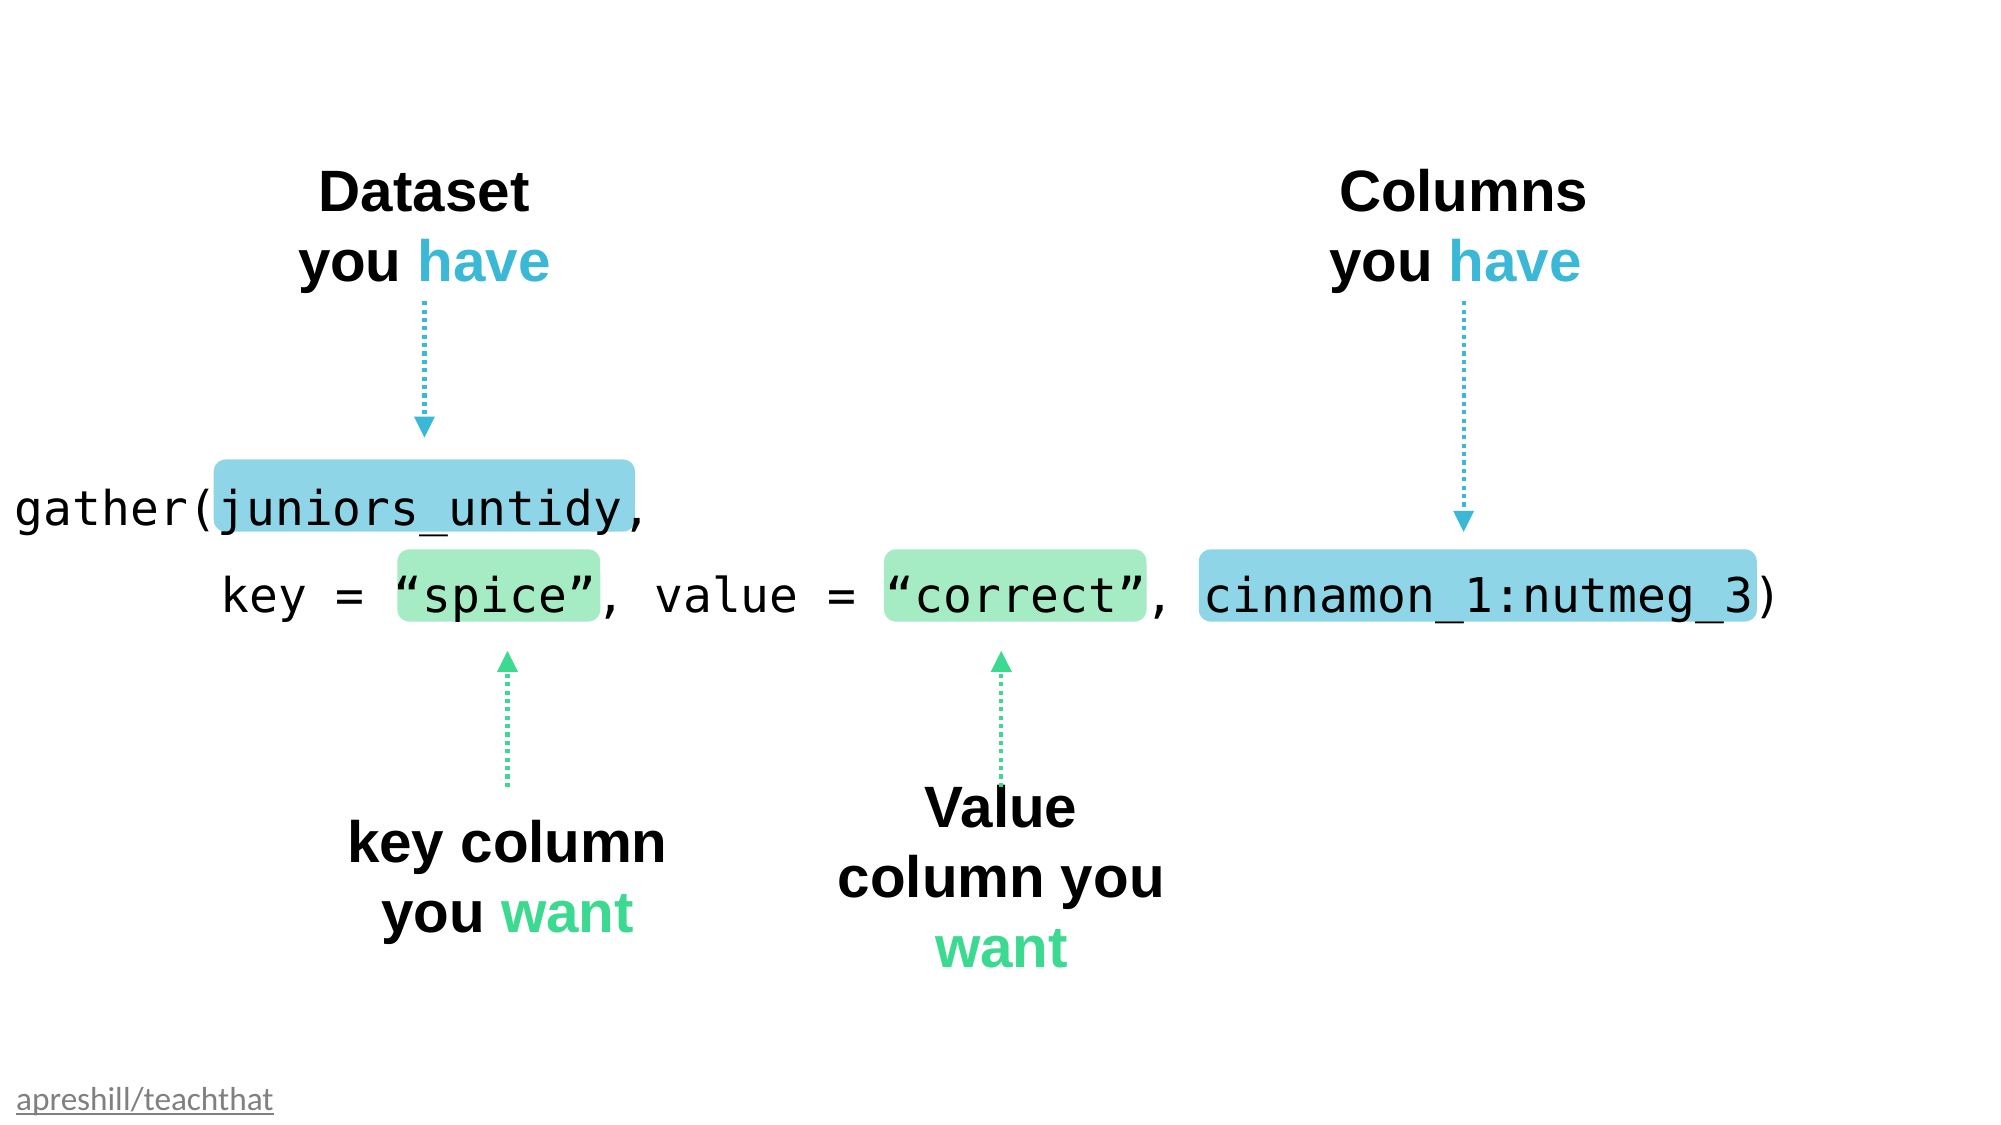

Dataset
you have
Columns
you have
gather(juniors_untidy,
	key = “spice”, value = “correct”, cinnamon_1:nutmeg_3)

key column you want
Value column you want
apreshill/teachthat